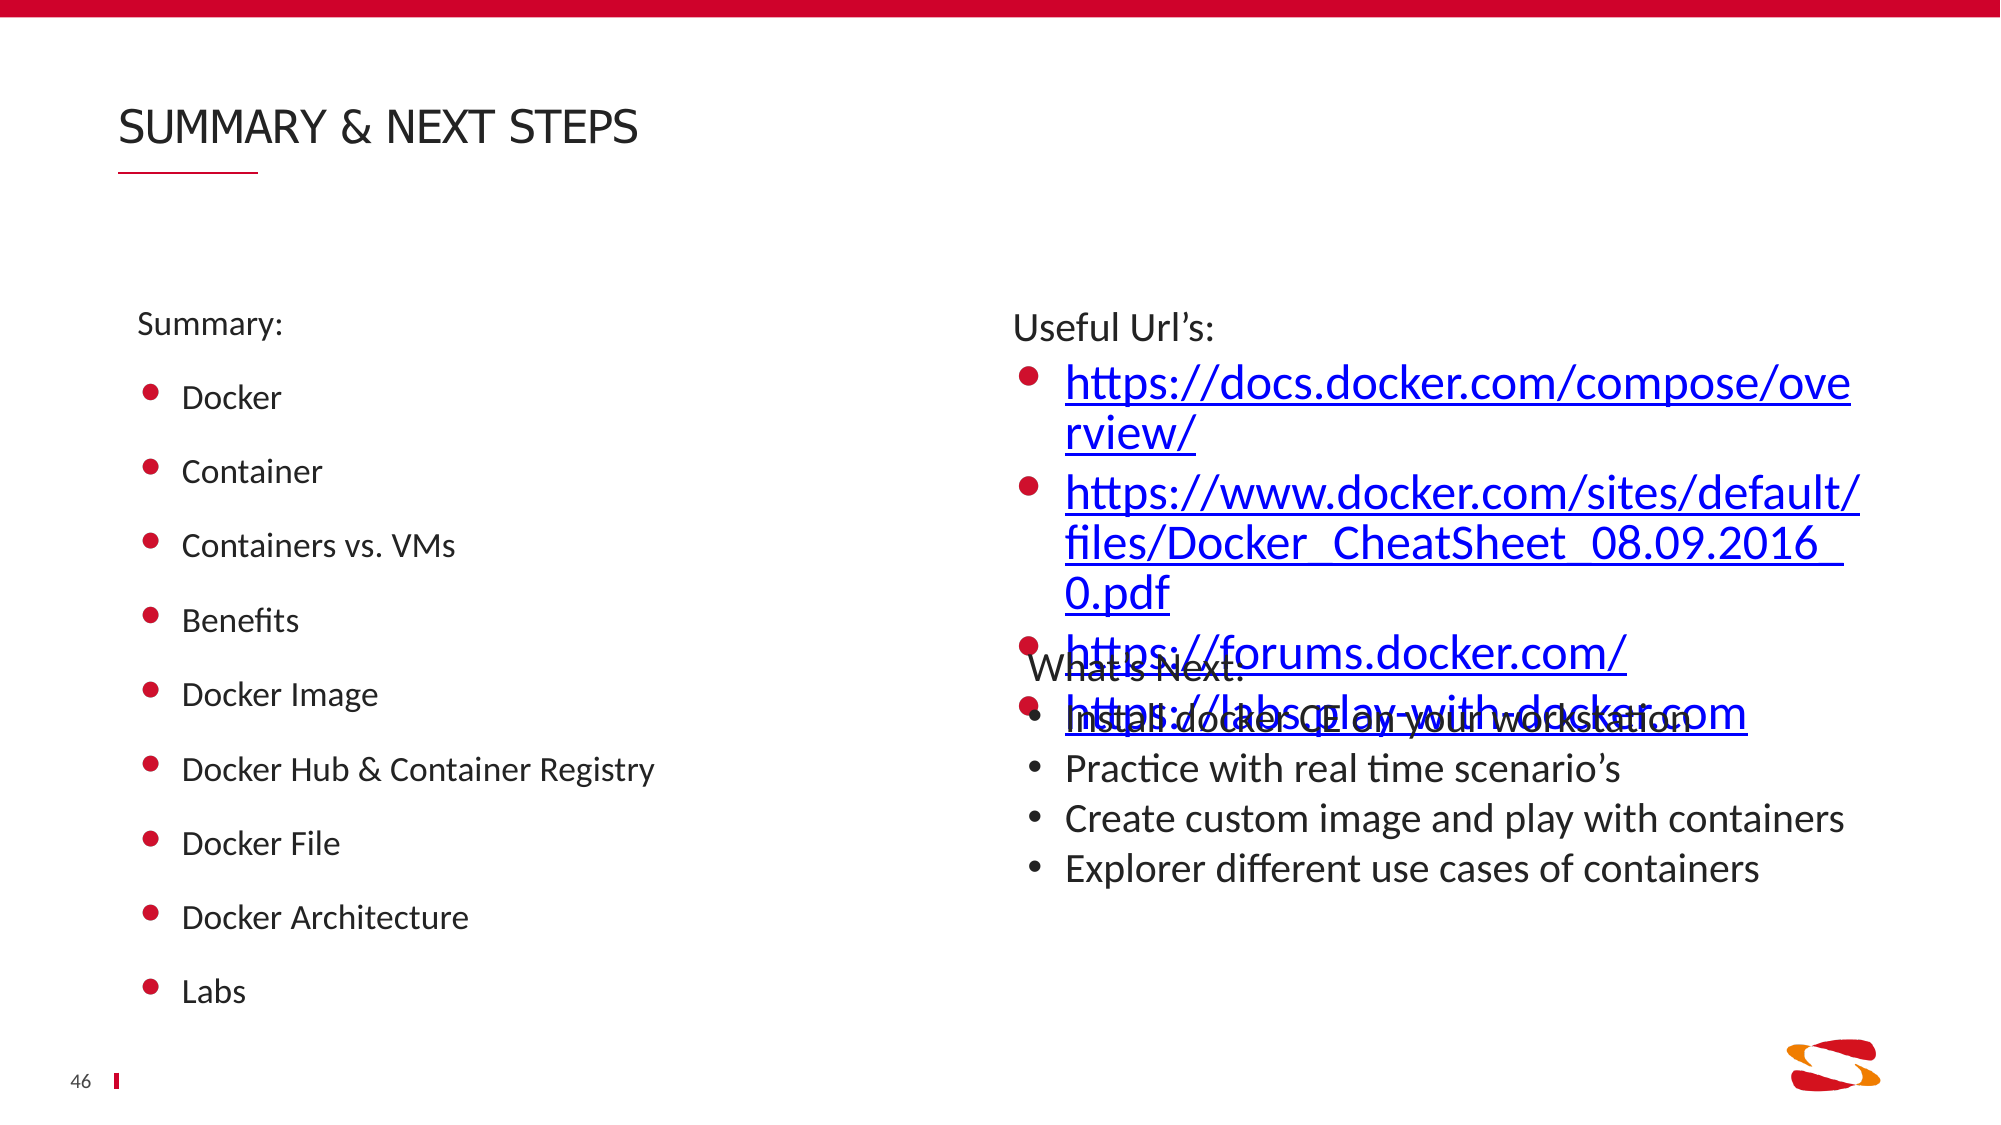

# Summary & Next Steps
Summary:
Docker
Container
Containers vs. VMs
Benefits
Docker Image
Docker Hub & Container Registry
Docker File
Docker Architecture
Labs
Useful Url’s:
https://docs.docker.com/compose/overview/
https://www.docker.com/sites/default/files/Docker_CheatSheet_08.09.2016_0.pdf
https://forums.docker.com/
https://labs.play-with-docker.com

What’s Next:
Install docker CE on your workstation
Practice with real time scenario’s
Create custom image and play with containers
Explorer different use cases of containers

46